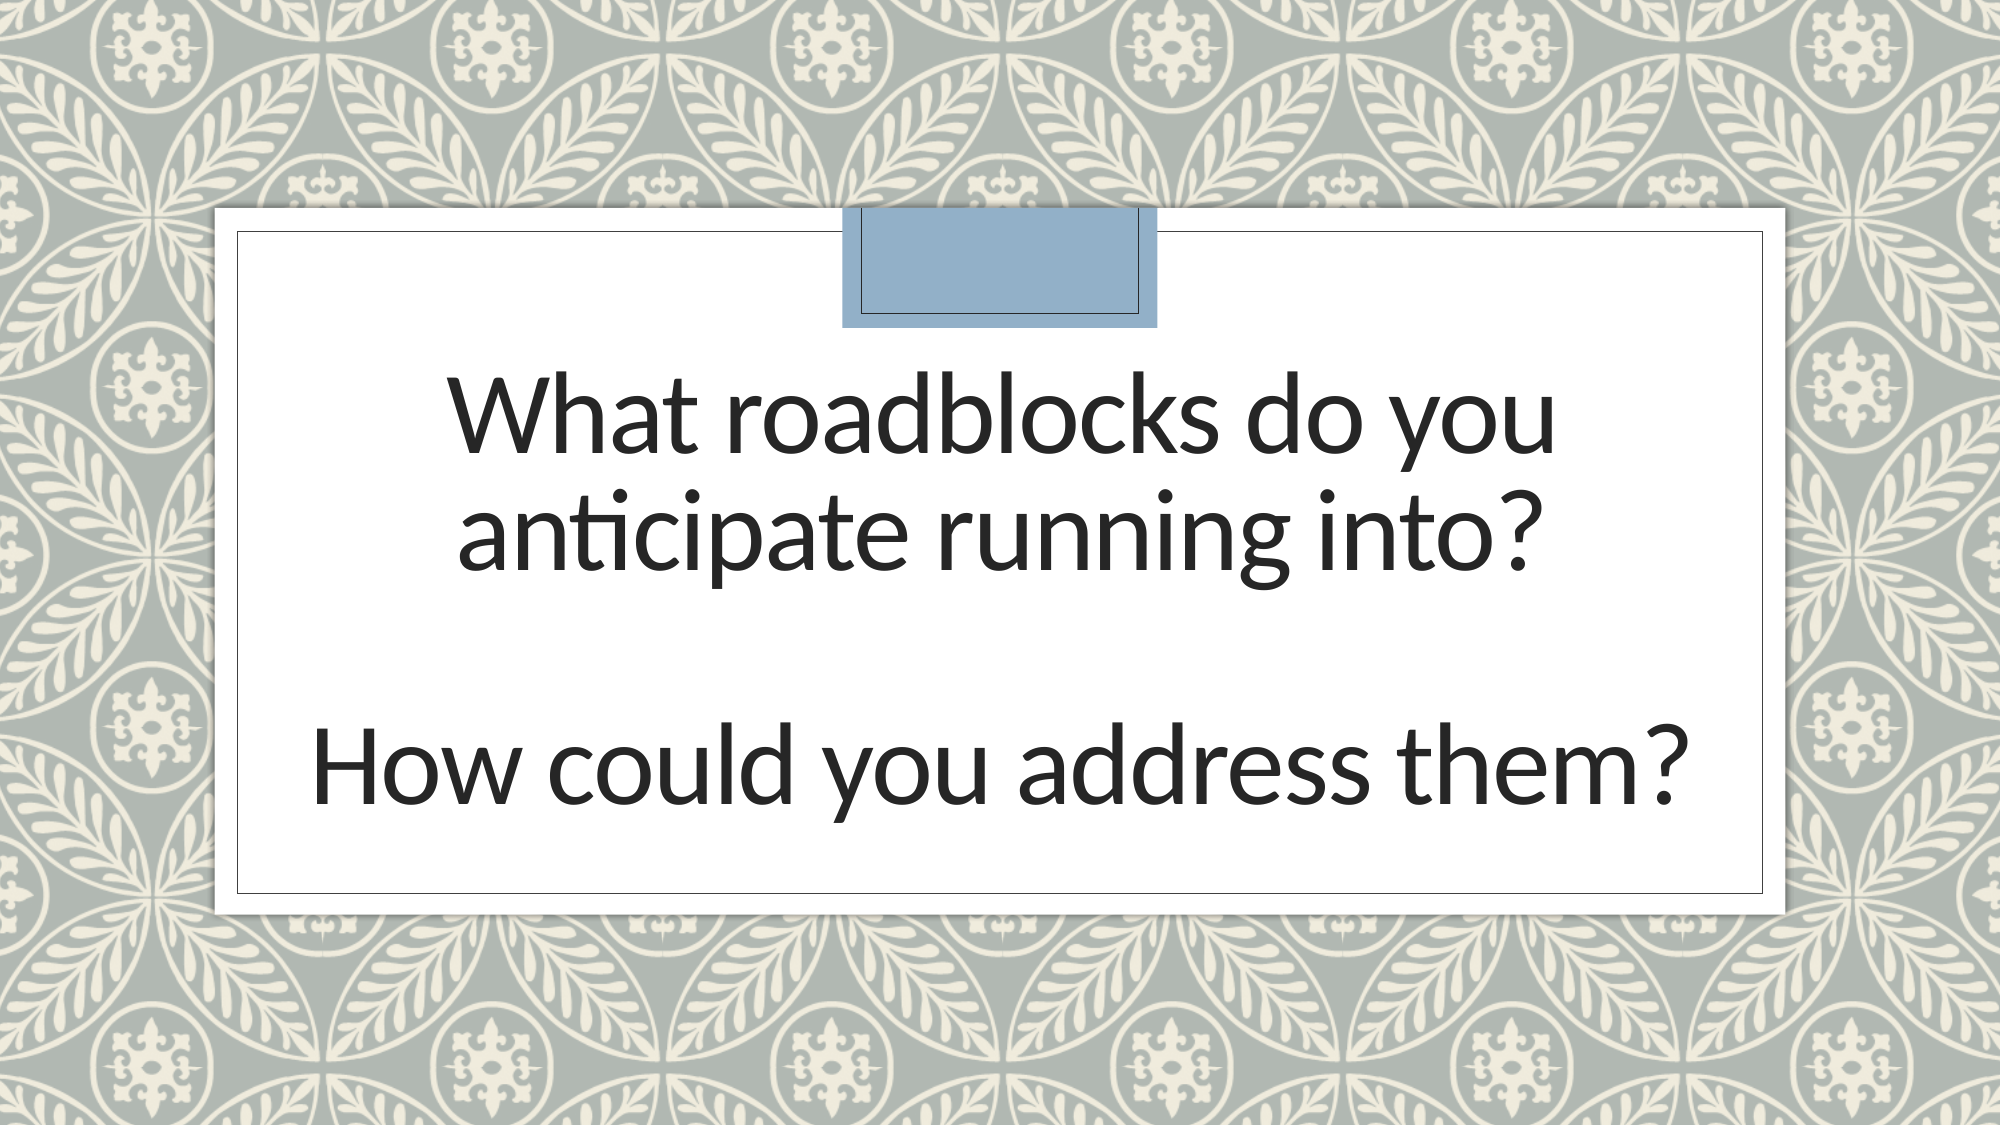

# What roadblocks do you anticipate running into? How could you address them?